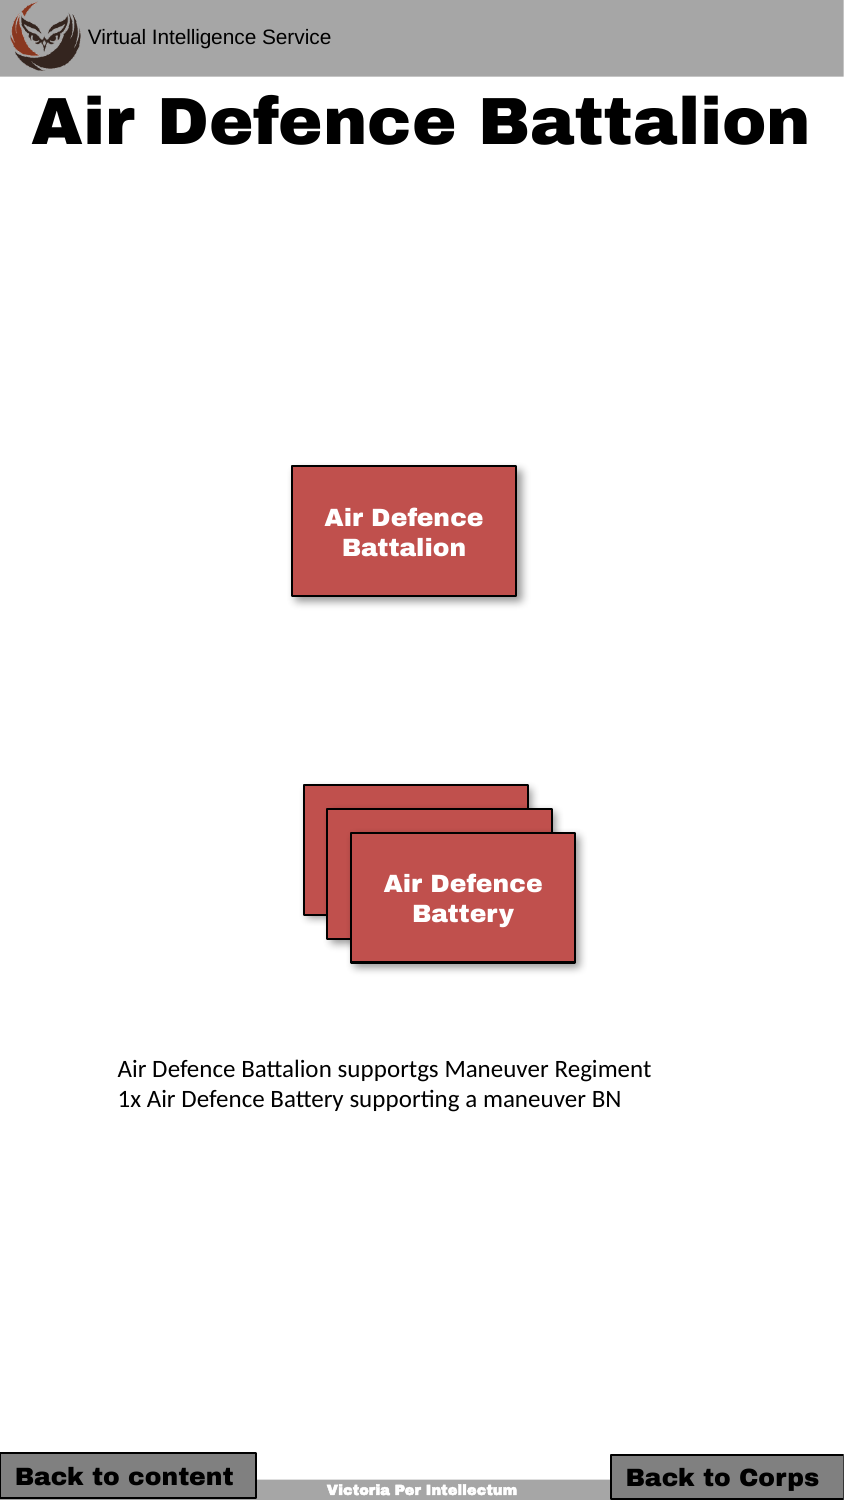

# Air Defence Battalion
Air Defence Battalion
Air Defence Battery
Air Defence Battery
Air Defence Battery
Air Defence Battalion supportgs Maneuver Regiment
1x Air Defence Battery supporting a maneuver BN
Back to content
Back to Corps